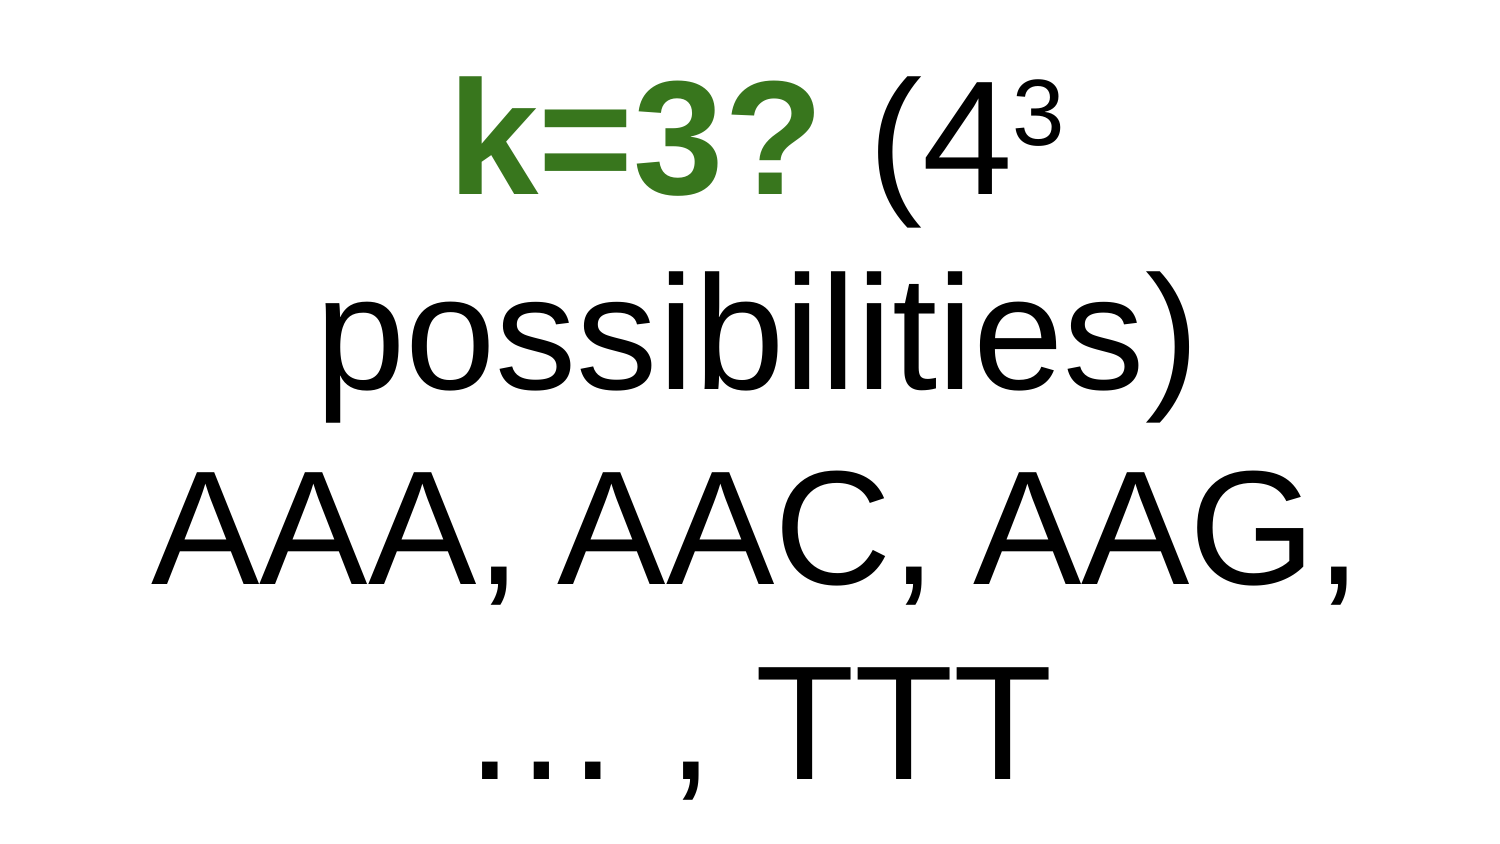

k=3? (43 possibilities)
AAA, AAC, AAG, … , TTT